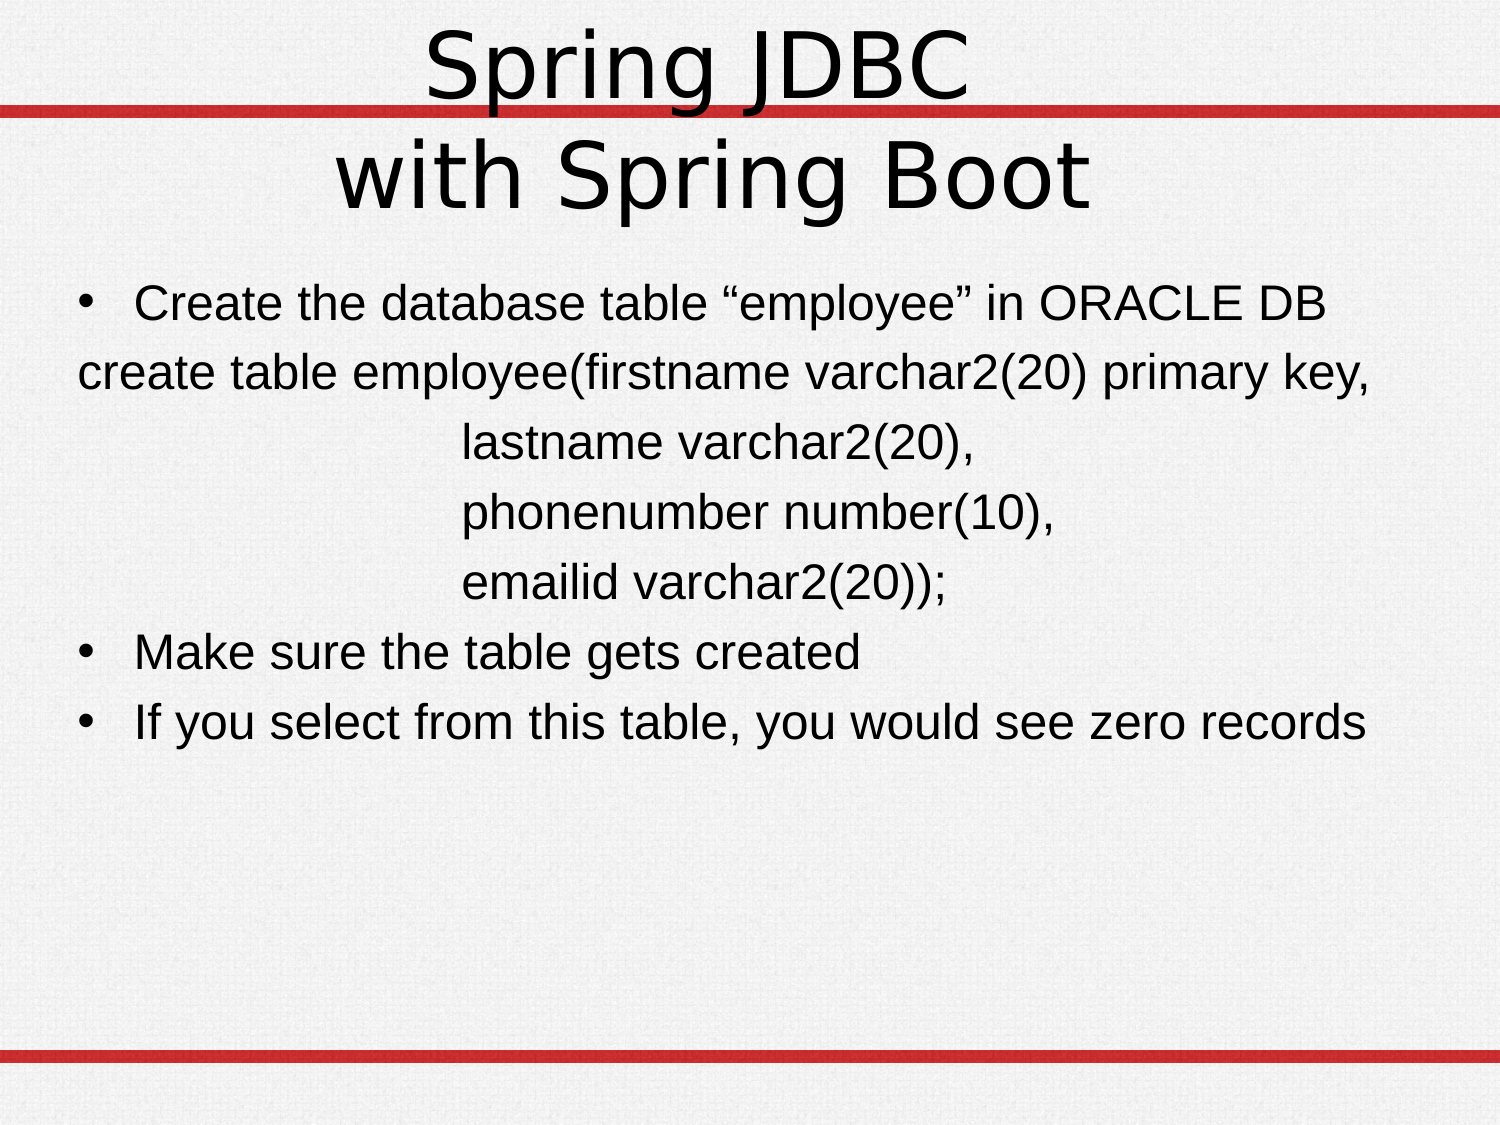

# Spring JDBC with Spring Boot
Create the database table “employee” in ORACLE DB
create table employee(firstname varchar2(20) primary key,
		      lastname varchar2(20),
		      phonenumber number(10),
		      emailid varchar2(20));
Make sure the table gets created
If you select from this table, you would see zero records

72